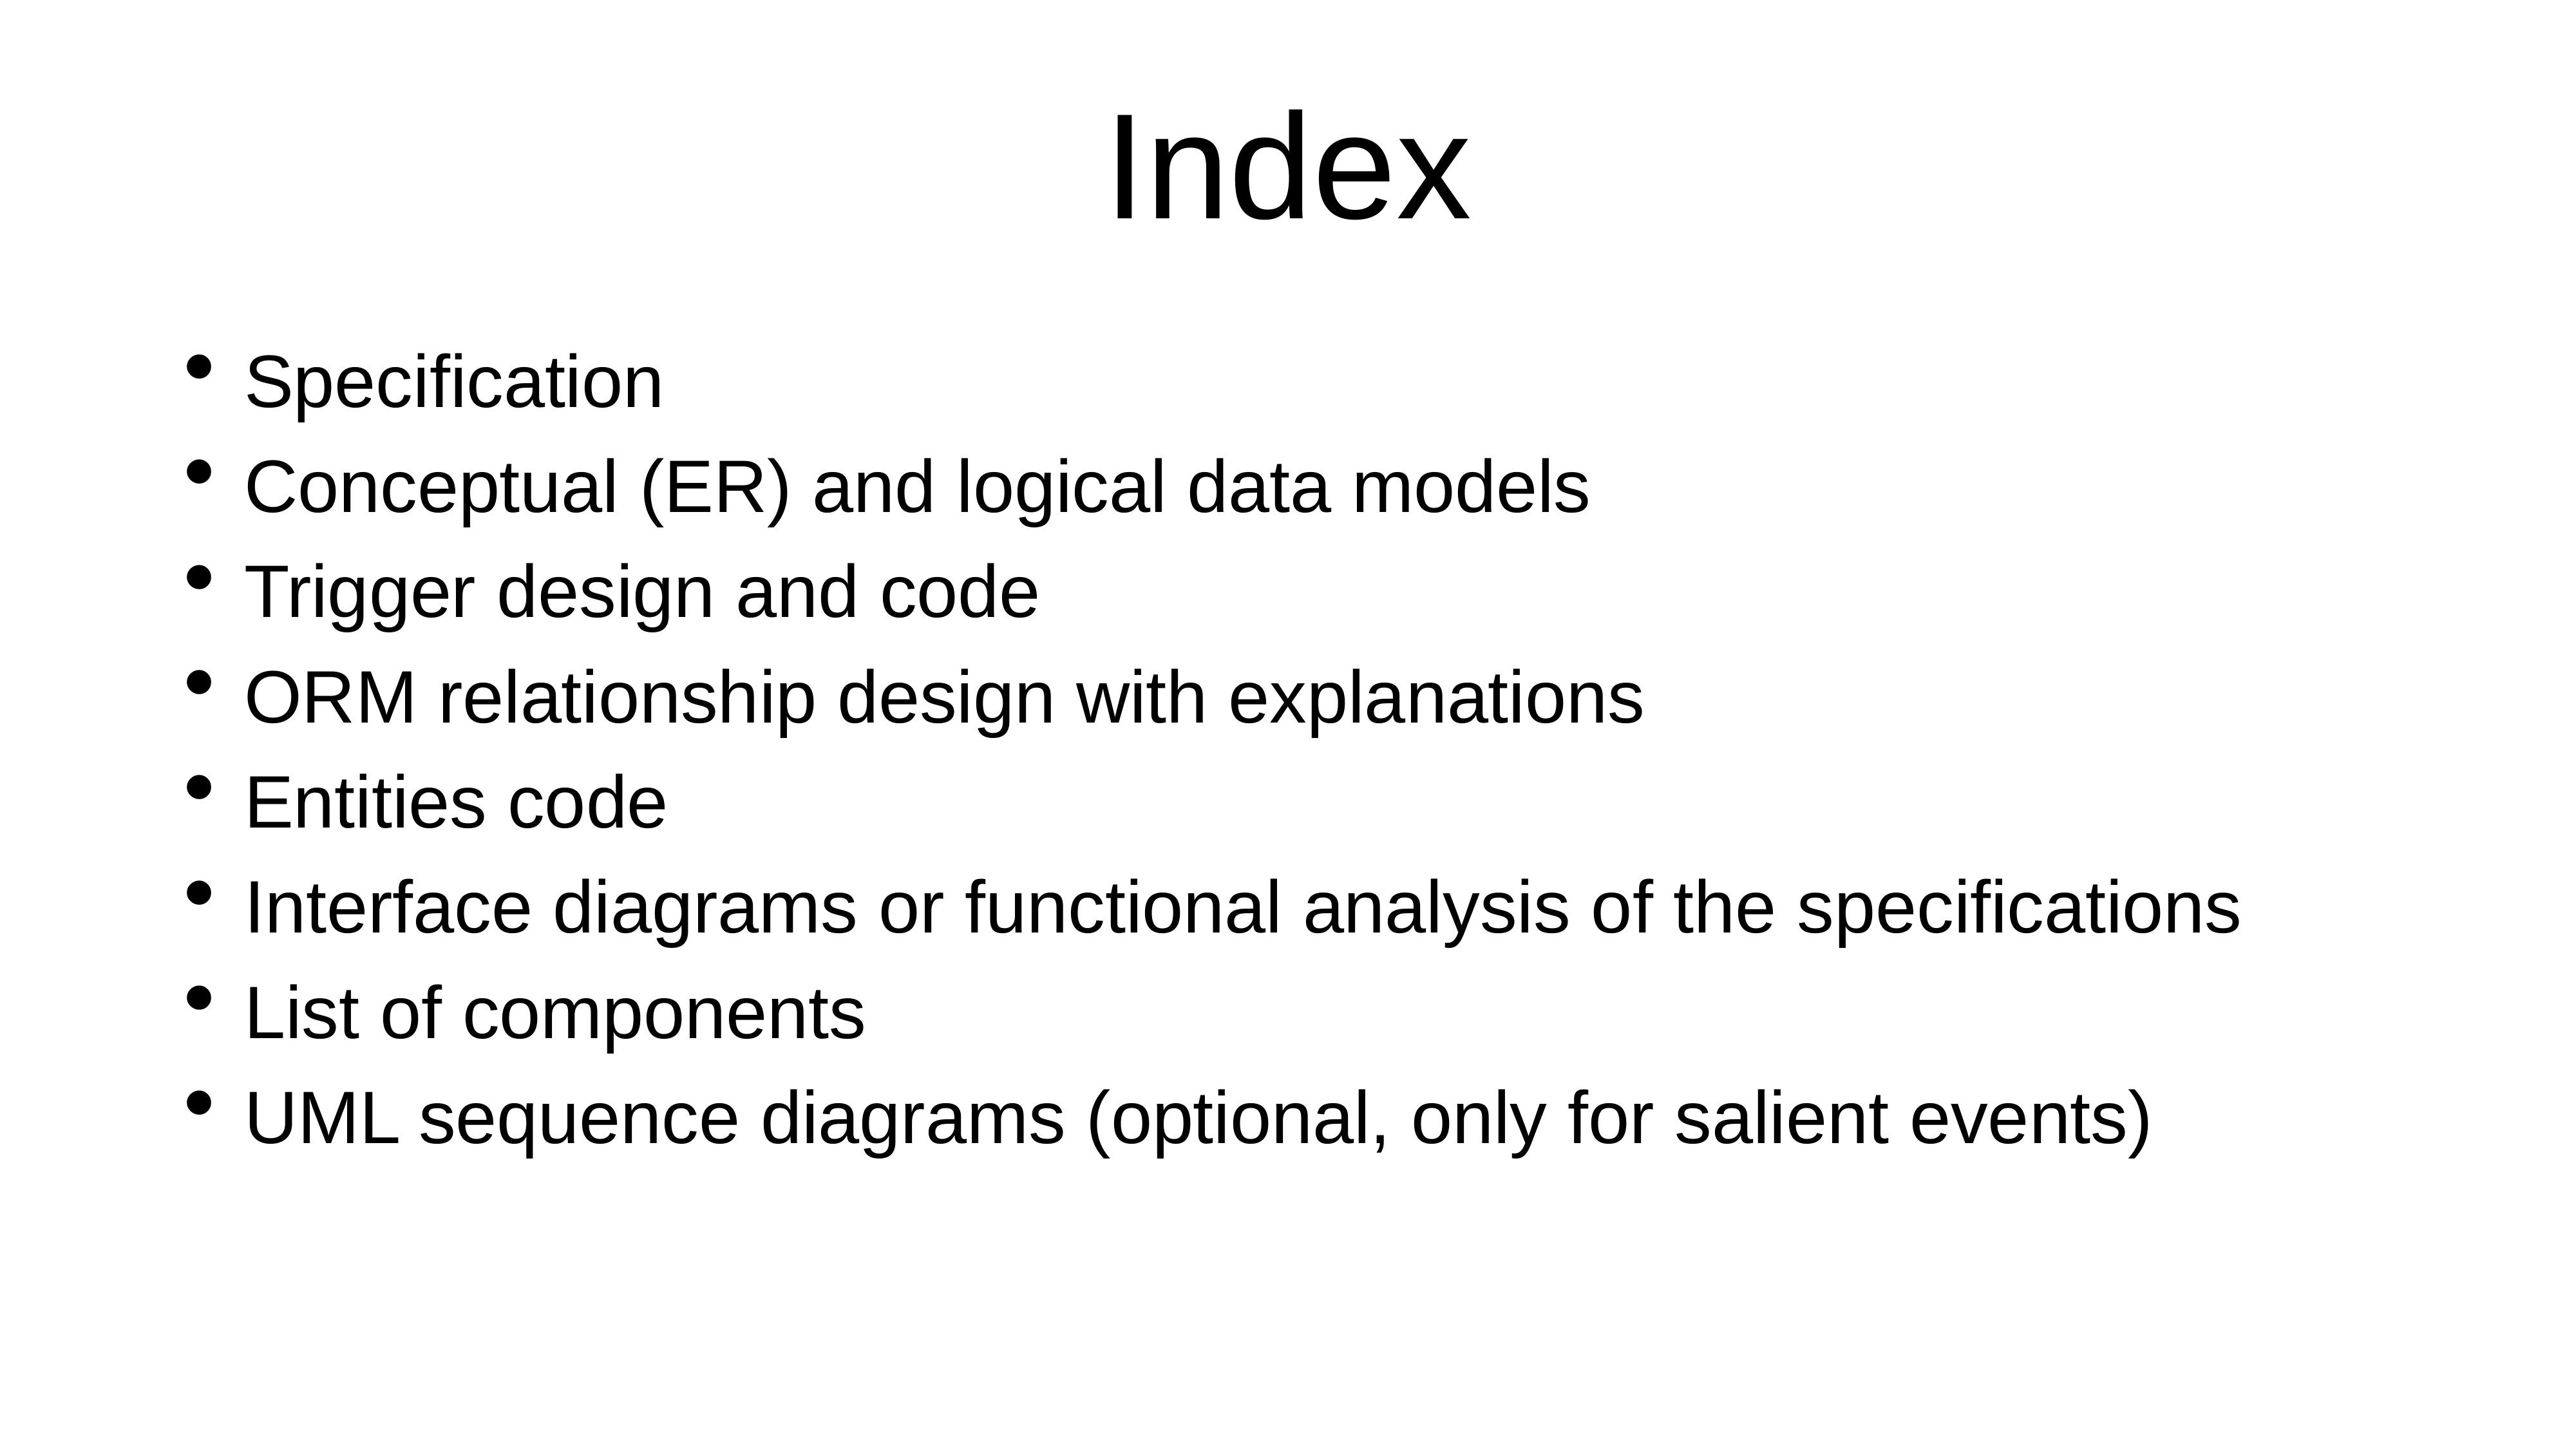

# Index
Specification
Conceptual (ER) and logical data models
Trigger design and code
ORM relationship design with explanations
Entities code
Interface diagrams or functional analysis of the specifications
List of components
UML sequence diagrams (optional, only for salient events)